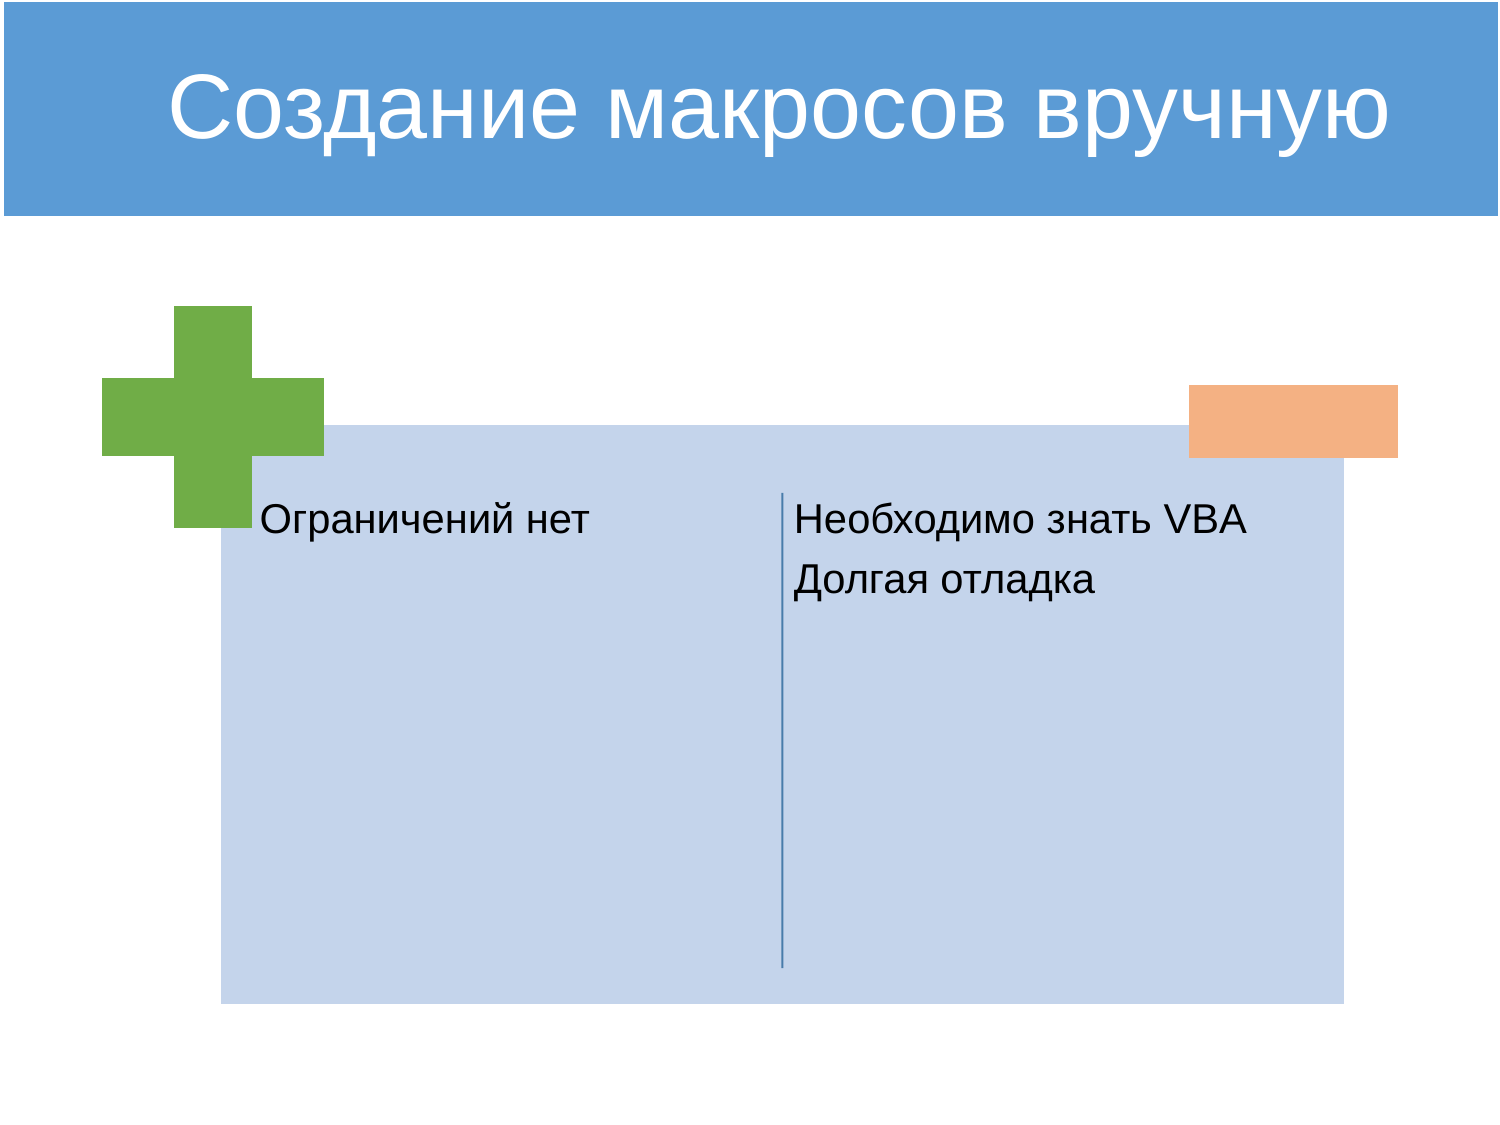

# Создание макросов вручную
Ограничений нет
Необходимо знать VBA
Долгая отладка